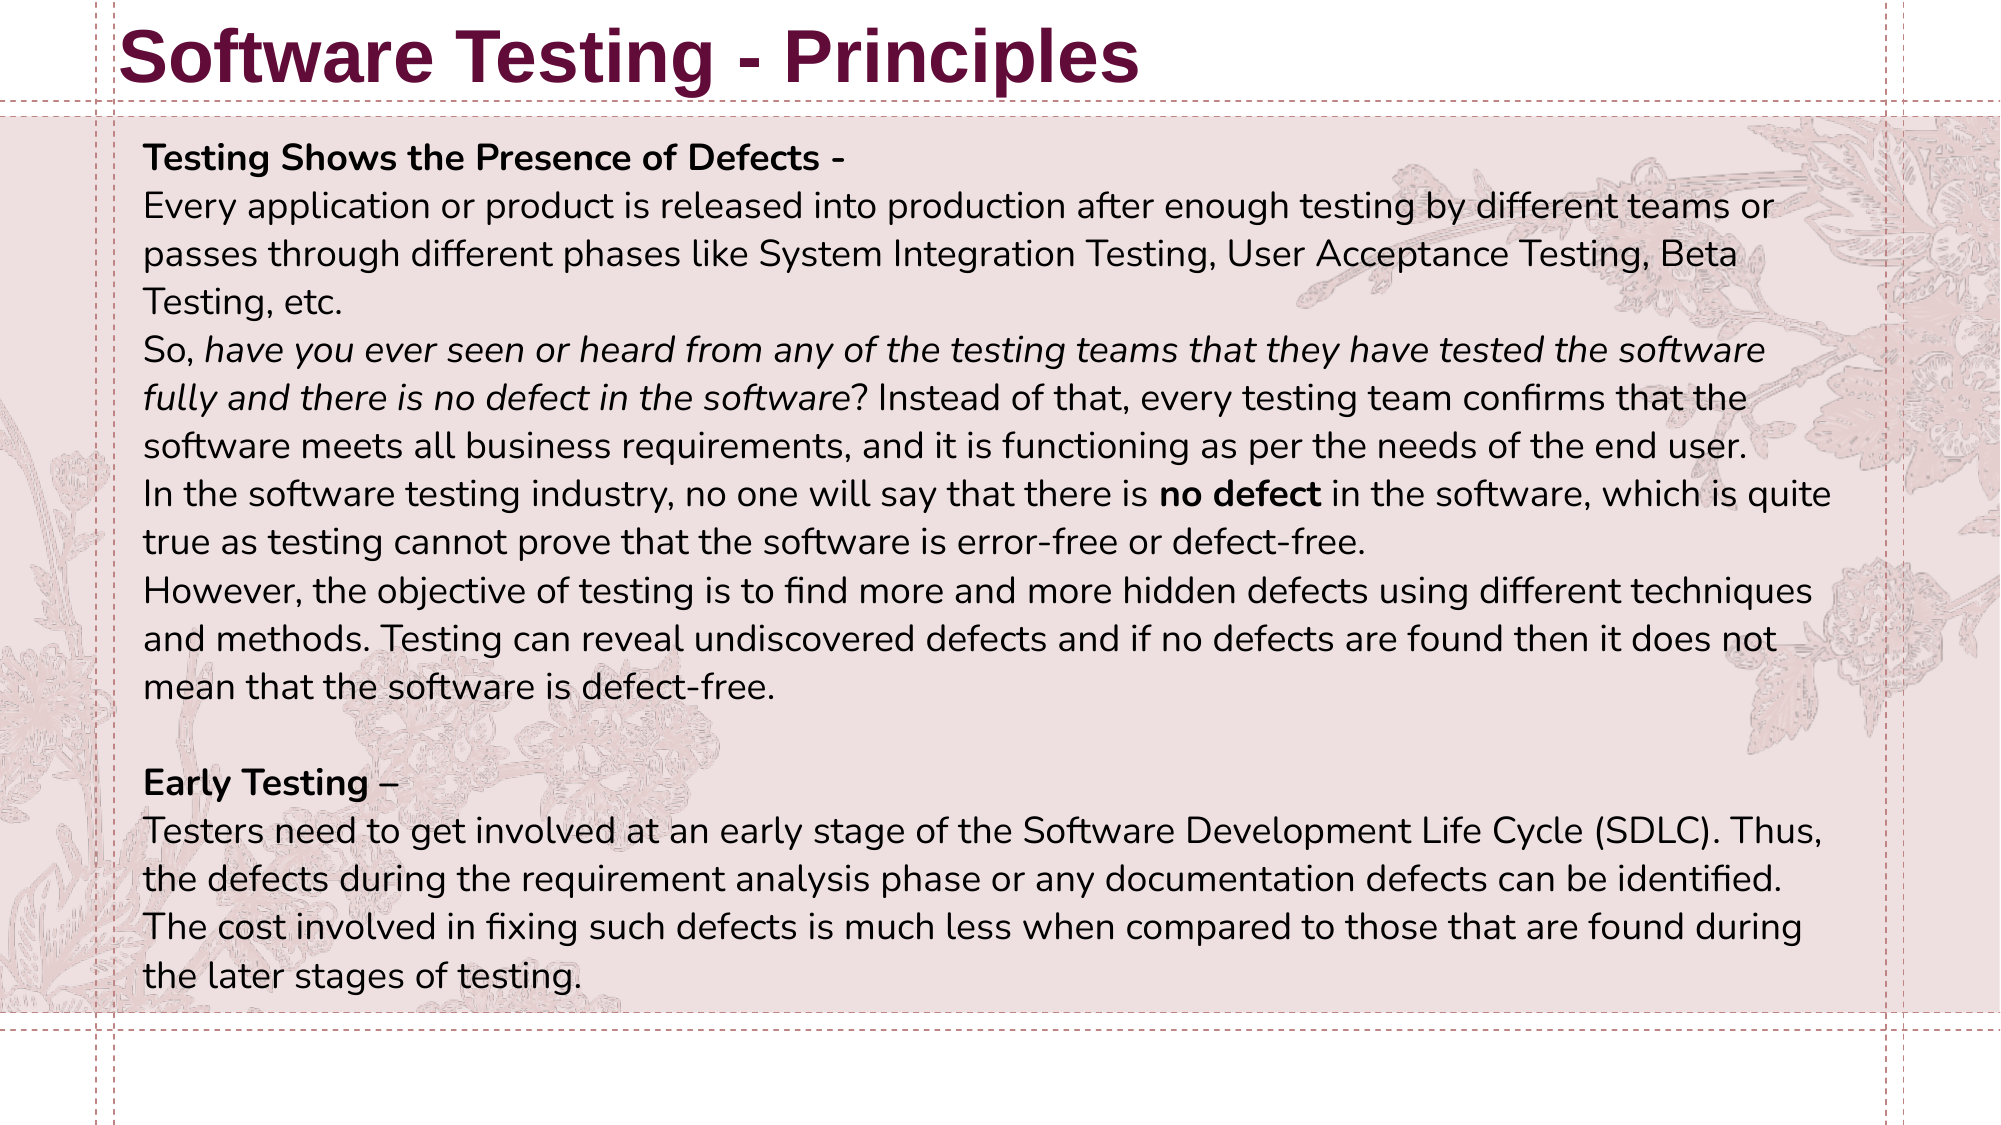

Software Testing - Principles
# Testing Shows the Presence of Defects - Every application or product is released into production after enough testing by different teams or passes through different phases like System Integration Testing, User Acceptance Testing, Beta Testing, etc. So, have you ever seen or heard from any of the testing teams that they have tested the software fully and there is no defect in the software? Instead of that, every testing team confirms that the software meets all business requirements, and it is functioning as per the needs of the end user. In the software testing industry, no one will say that there is no defect in the software, which is quite true as testing cannot prove that the software is error-free or defect-free. However, the objective of testing is to find more and more hidden defects using different techniques and methods. Testing can reveal undiscovered defects and if no defects are found then it does not mean that the software is defect-free. Early Testing – Testers need to get involved at an early stage of the Software Development Life Cycle (SDLC). Thus, the defects during the requirement analysis phase or any documentation defects can be identified. The cost involved in fixing such defects is much less when compared to those that are found during the later stages of testing.